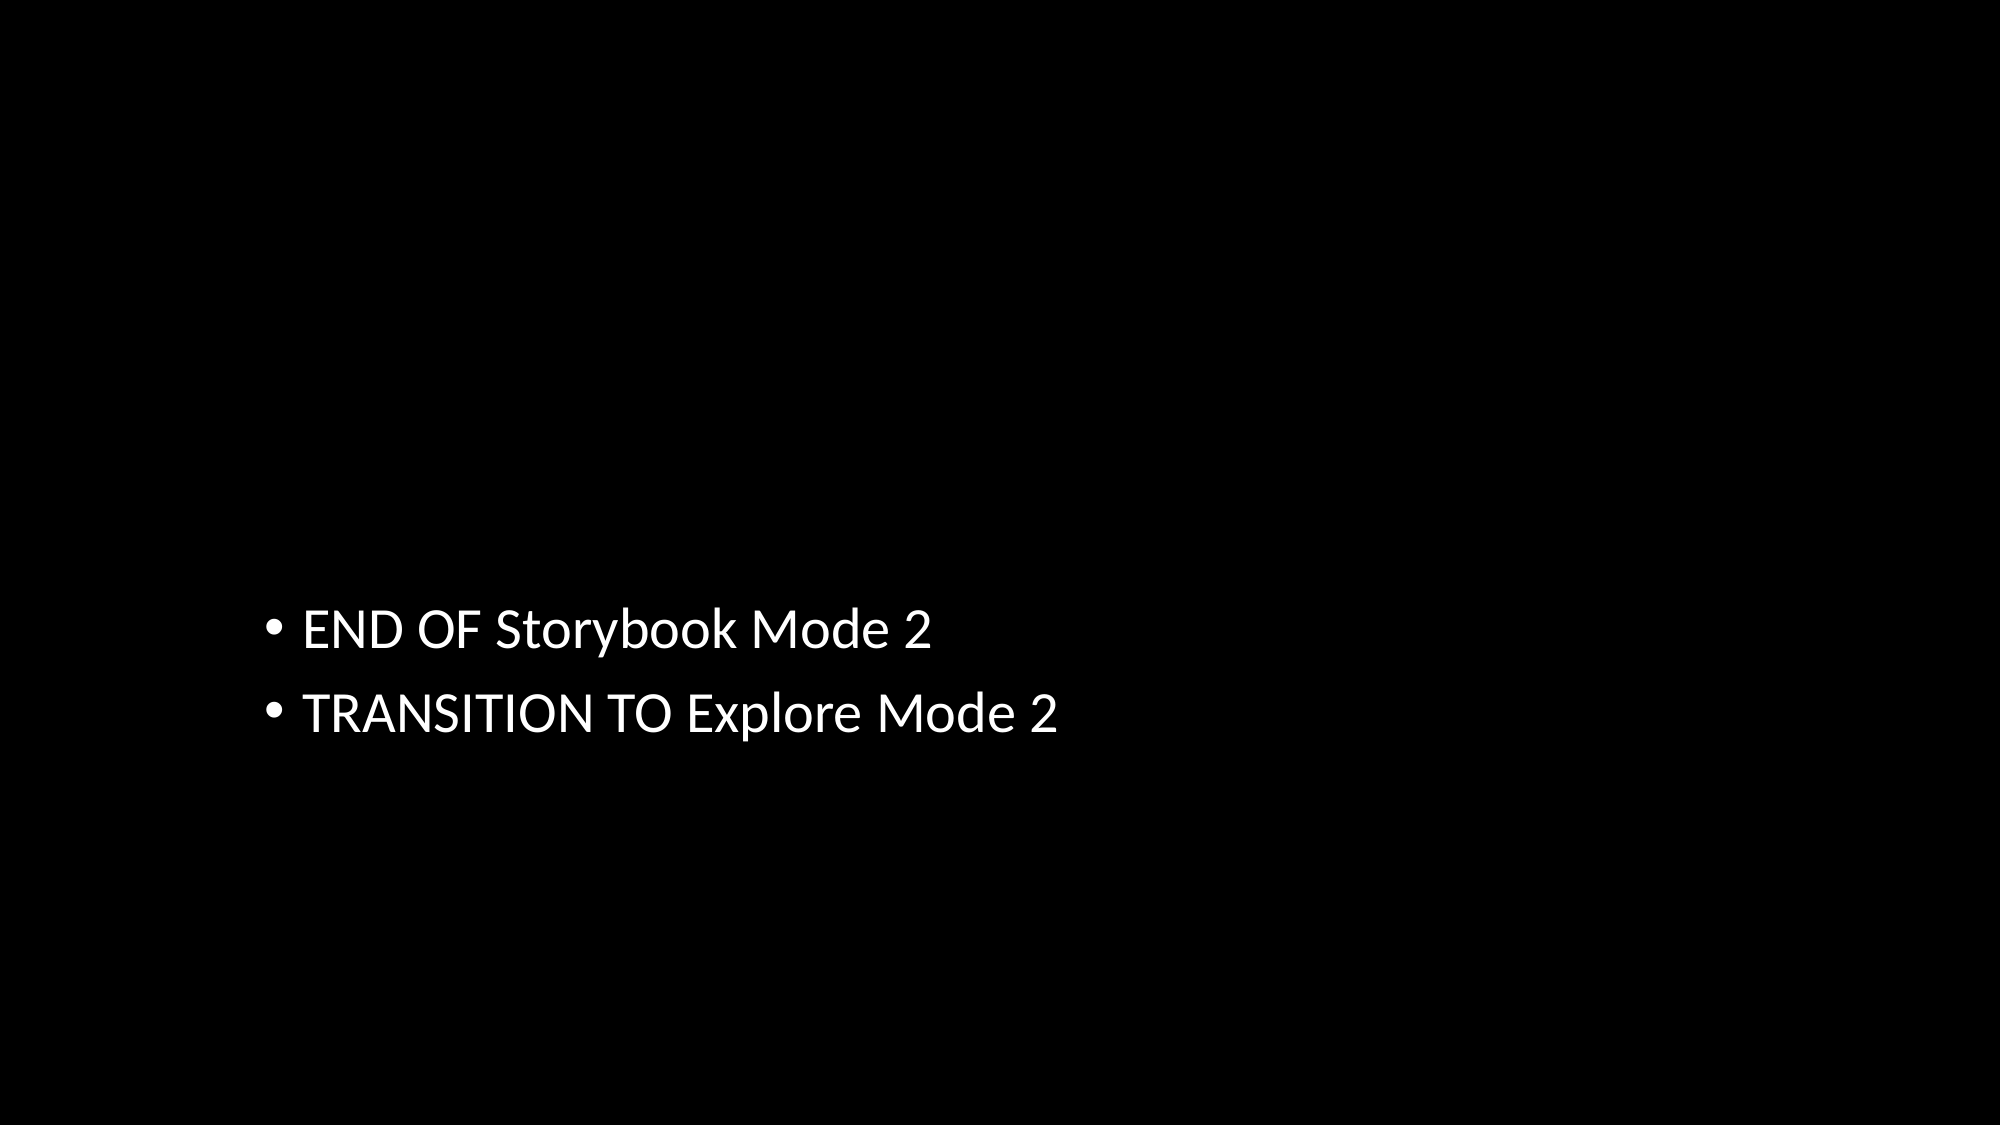

END OF Storybook Mode 2
TRANSITION TO Explore Mode 2
14